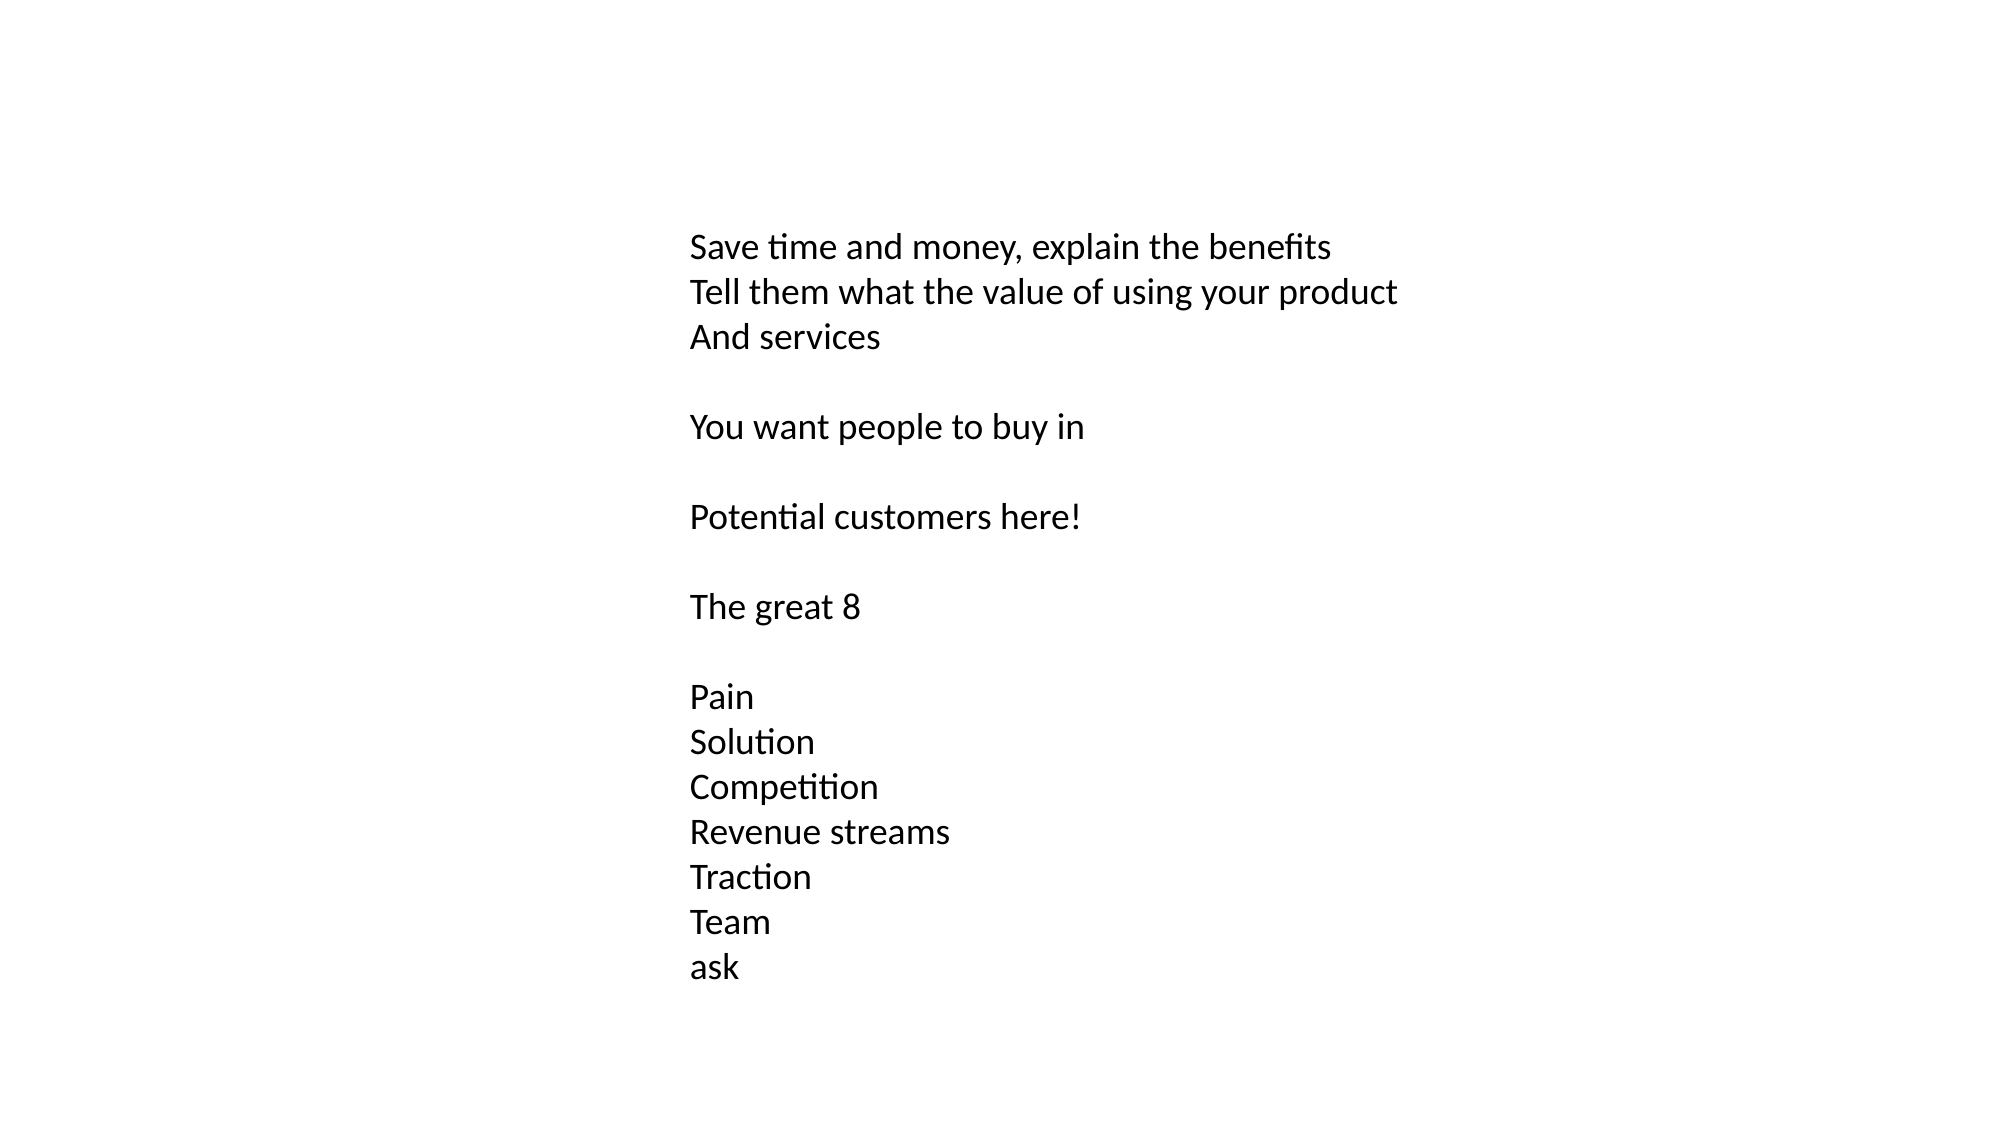

Save time and money, explain the benefits
Tell them what the value of using your product
And services

You want people to buy in

Potential customers here!

The great 8

Pain
Solution
Competition
Revenue streams
Traction
Team
ask